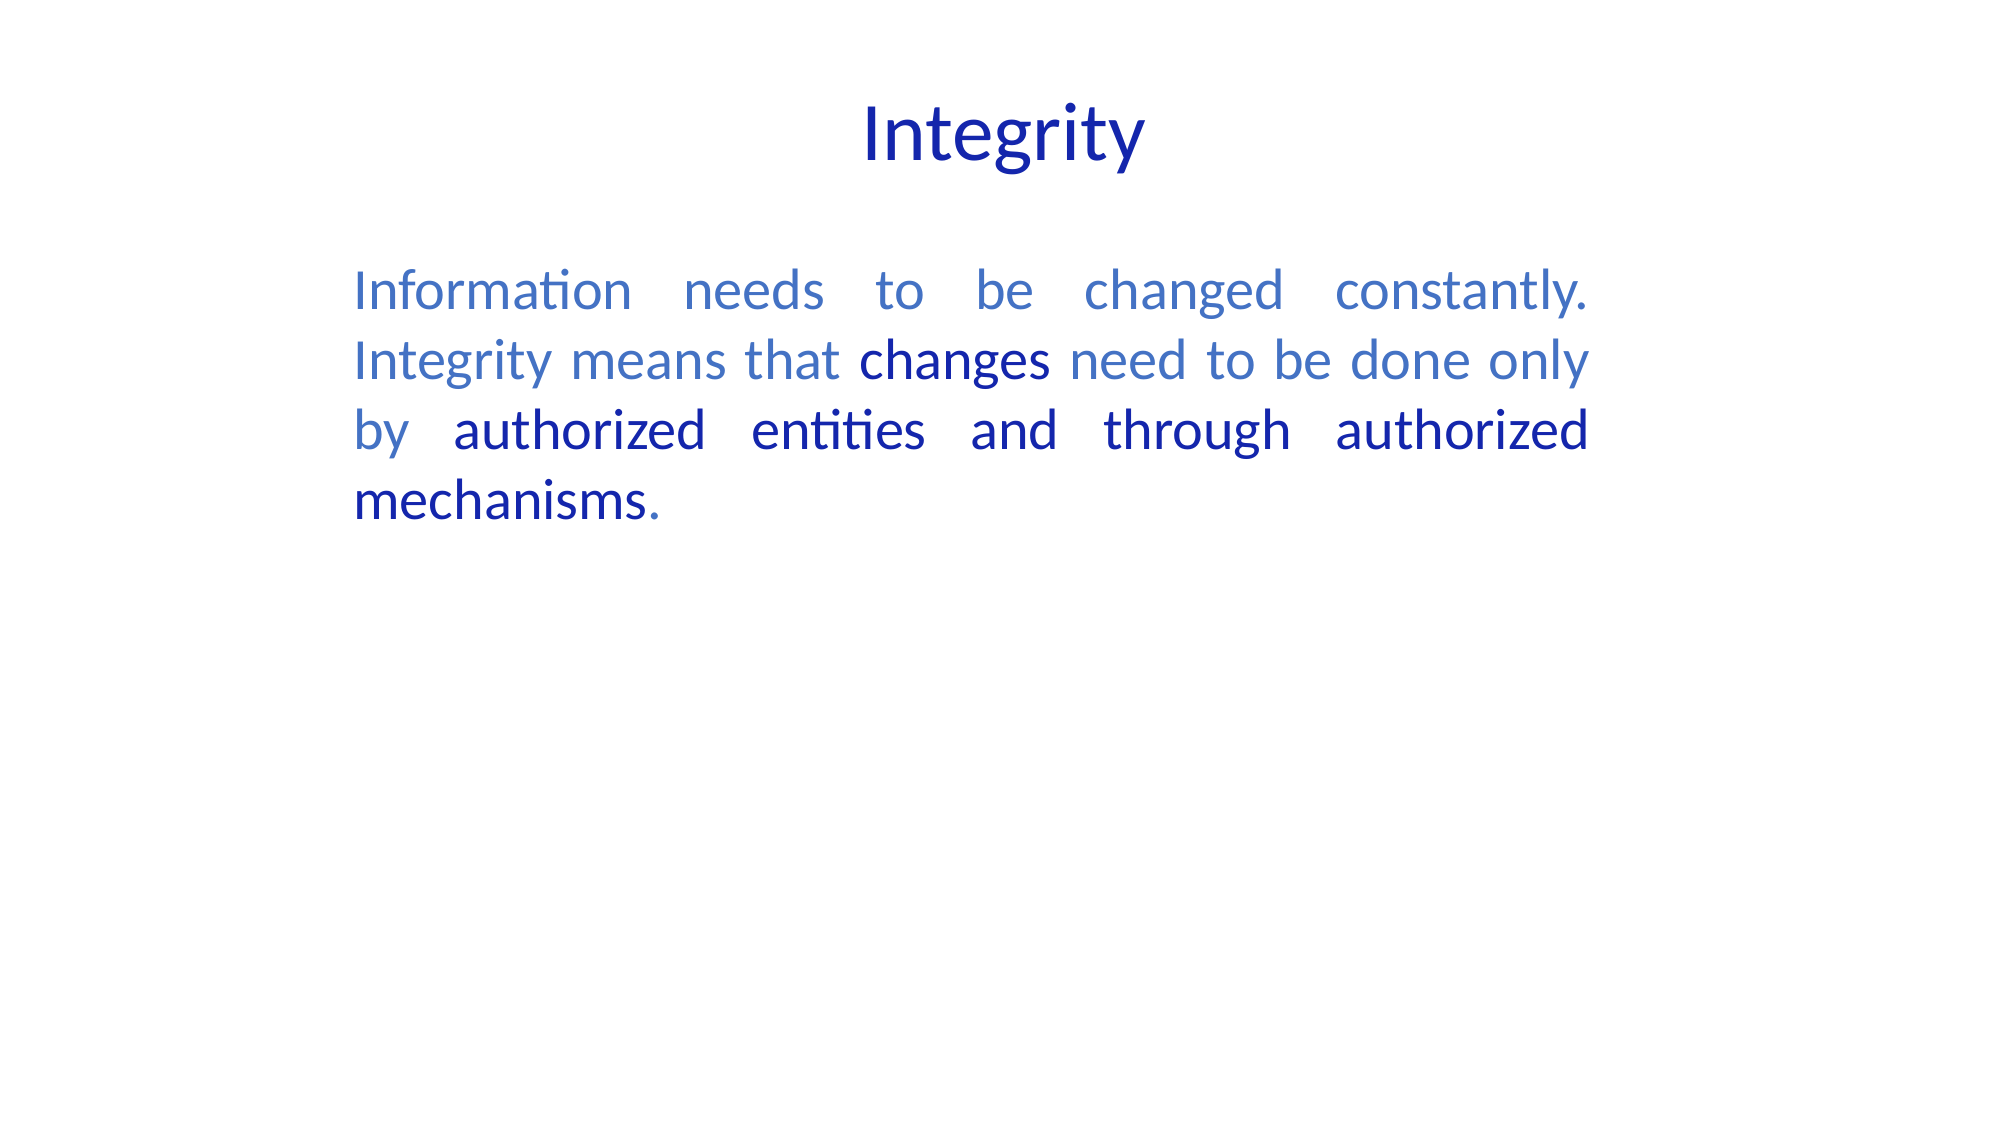

Integrity
Information needs to be changed constantly. Integrity means that changes need to be done only by authorized entities and through authorized mechanisms.